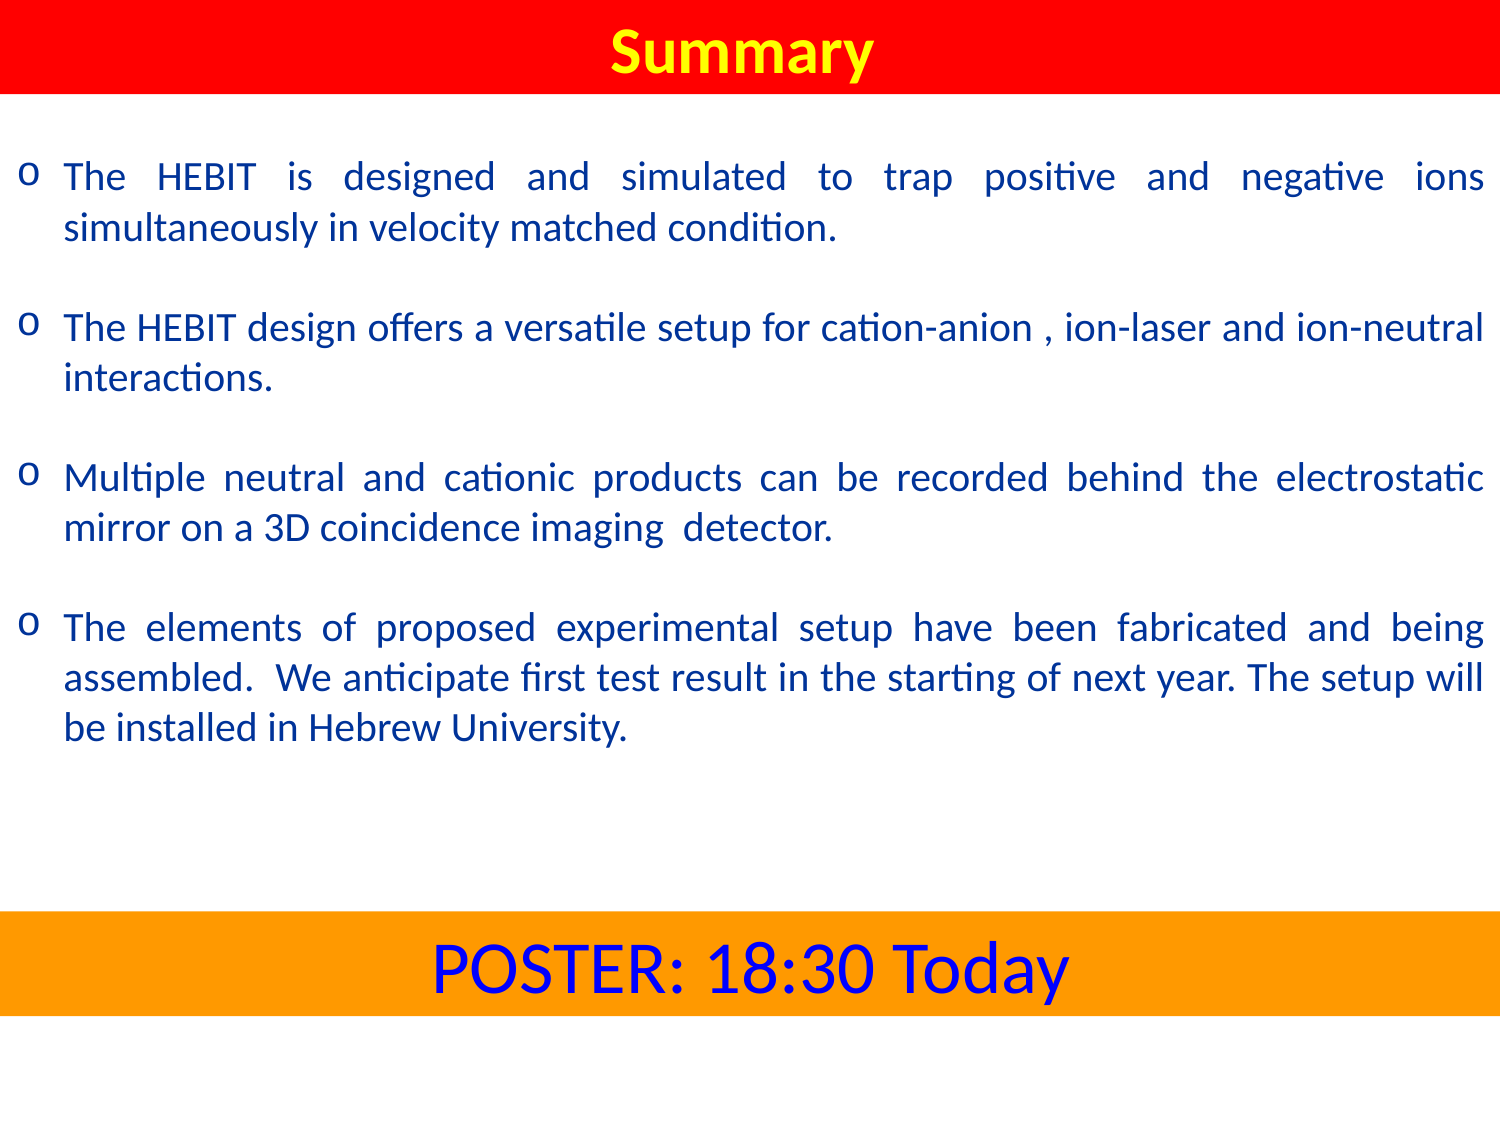

Summary
The HEBIT is designed and simulated to trap positive and negative ions simultaneously in velocity matched condition.

The HEBIT design offers a versatile setup for cation-anion , ion-laser and ion-neutral interactions.

Multiple neutral and cationic products can be recorded behind the electrostatic mirror on a 3D coincidence imaging  detector.

The elements of proposed experimental setup have been fabricated and being assembled.  We anticipate first test result in the starting of next year. The setup will be installed in Hebrew University.

POSTER: 18:30 Today